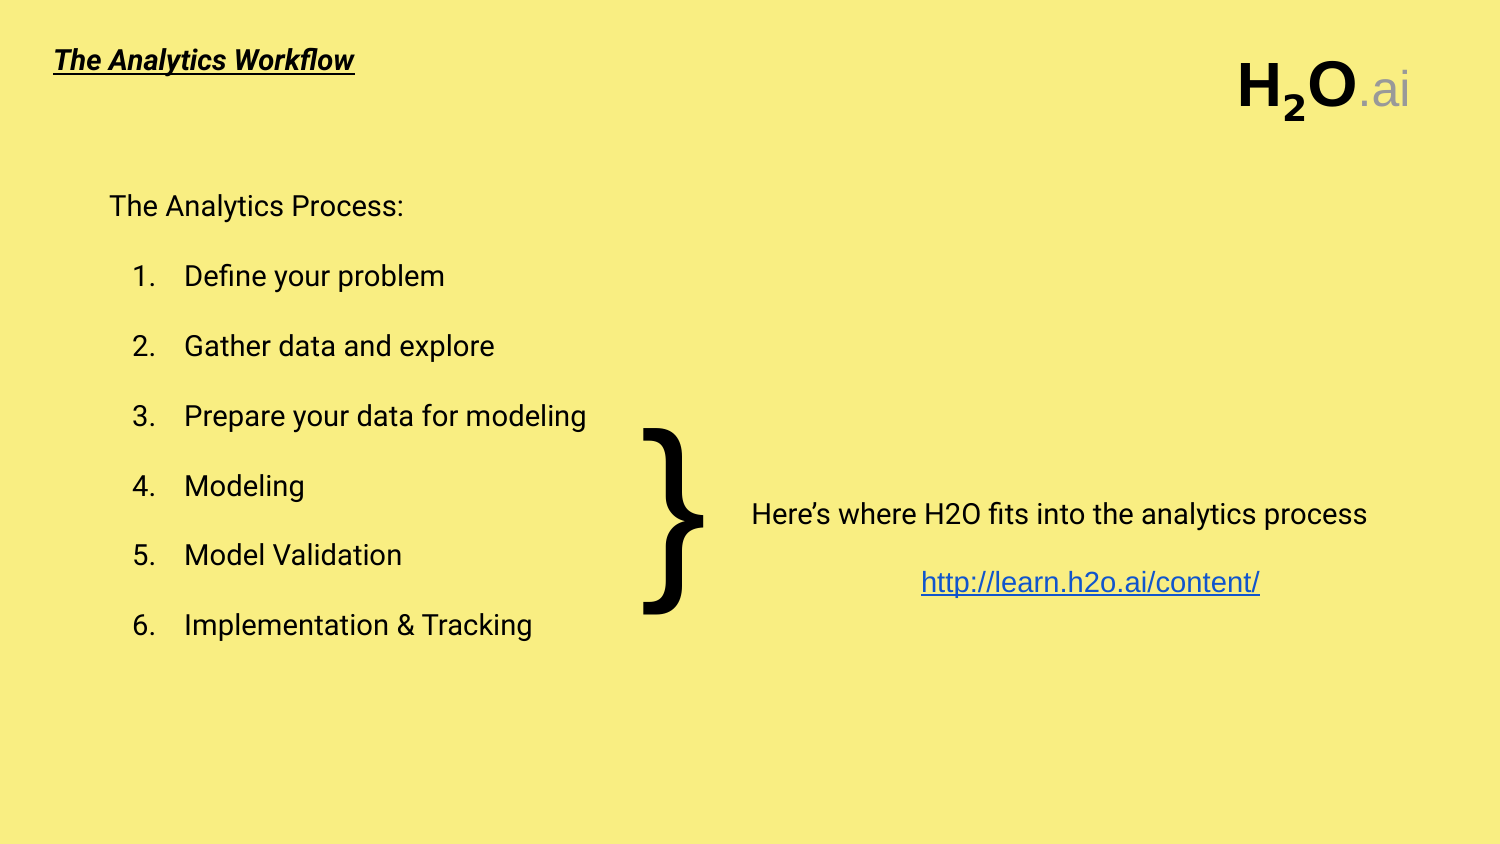

The Analytics Workflow
H2O.ai
The Analytics Process:

Define your problem

Gather data and explore

Prepare your data for modeling

Modeling

Model Validation

Implementation & Tracking
}
Here’s where H2O fits into the analytics process
http://learn.h2o.ai/content/